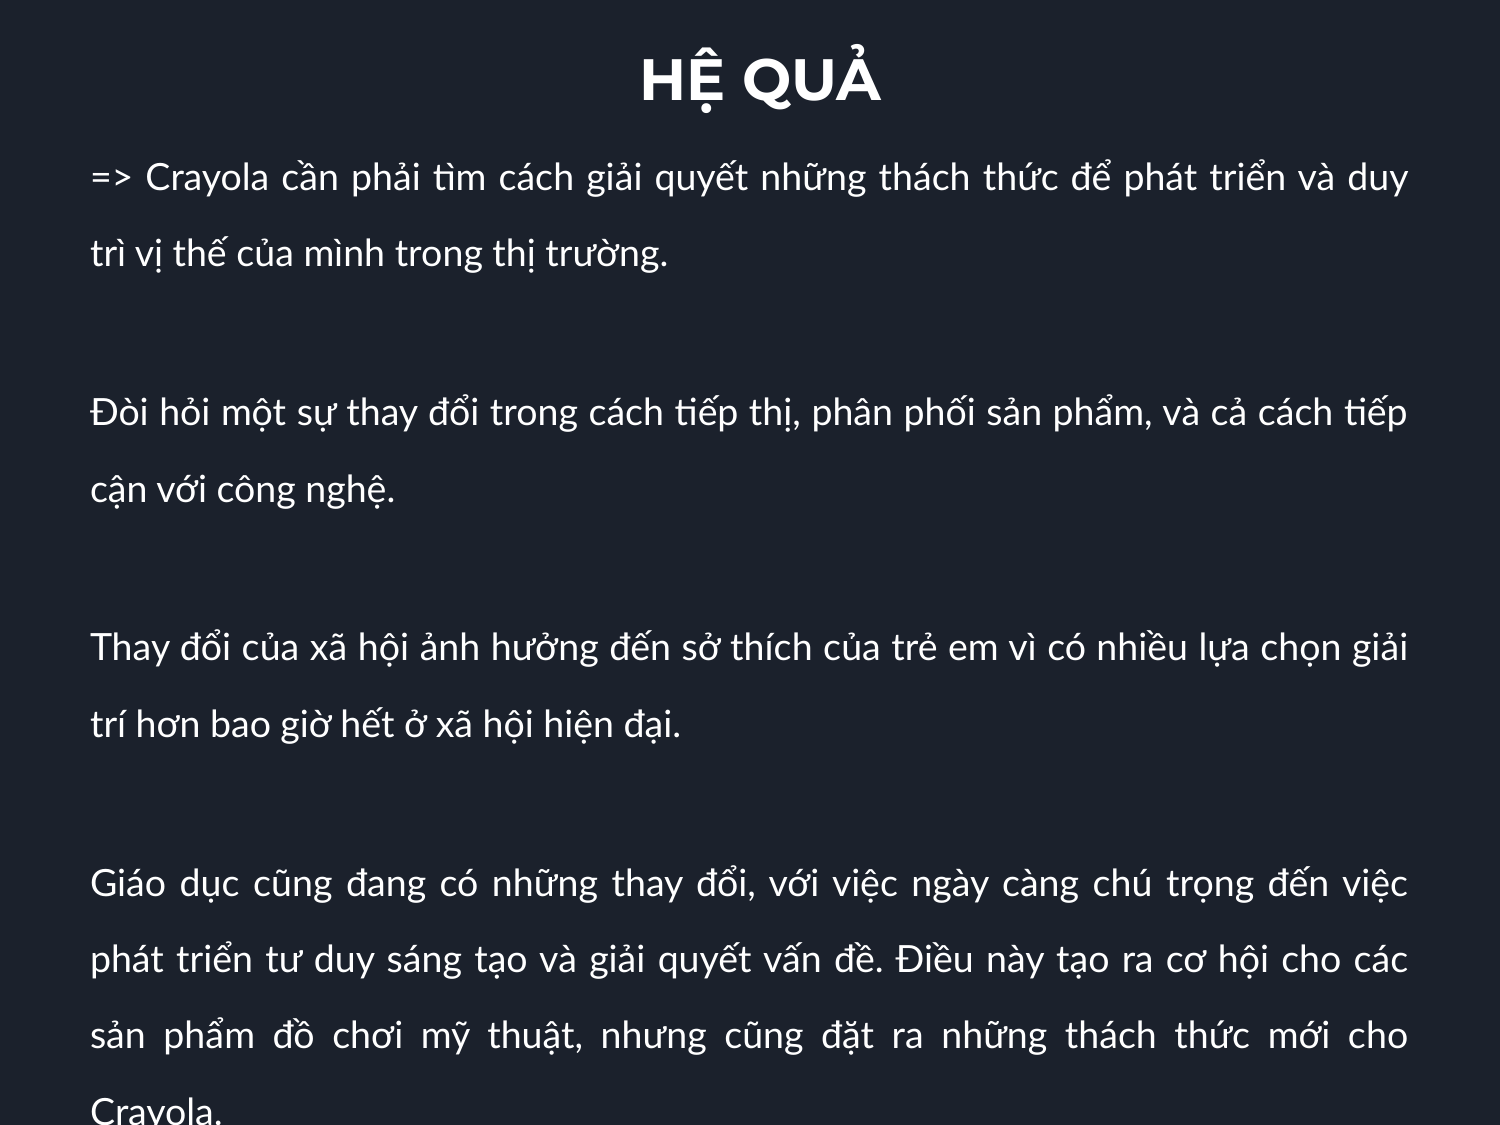

# HỆ QUẢ
=> Crayola cần phải tìm cách giải quyết những thách thức để phát triển và duy trì vị thế của mình trong thị trường.

Đòi hỏi một sự thay đổi trong cách tiếp thị, phân phối sản phẩm, và cả cách tiếp cận với công nghệ.

Thay đổi của xã hội ảnh hưởng đến sở thích của trẻ em vì có nhiều lựa chọn giải trí hơn bao giờ hết ở xã hội hiện đại.

Giáo dục cũng đang có những thay đổi, với việc ngày càng chú trọng đến việc phát triển tư duy sáng tạo và giải quyết vấn đề. Điều này tạo ra cơ hội cho các sản phẩm đồ chơi mỹ thuật, nhưng cũng đặt ra những thách thức mới cho Crayola.